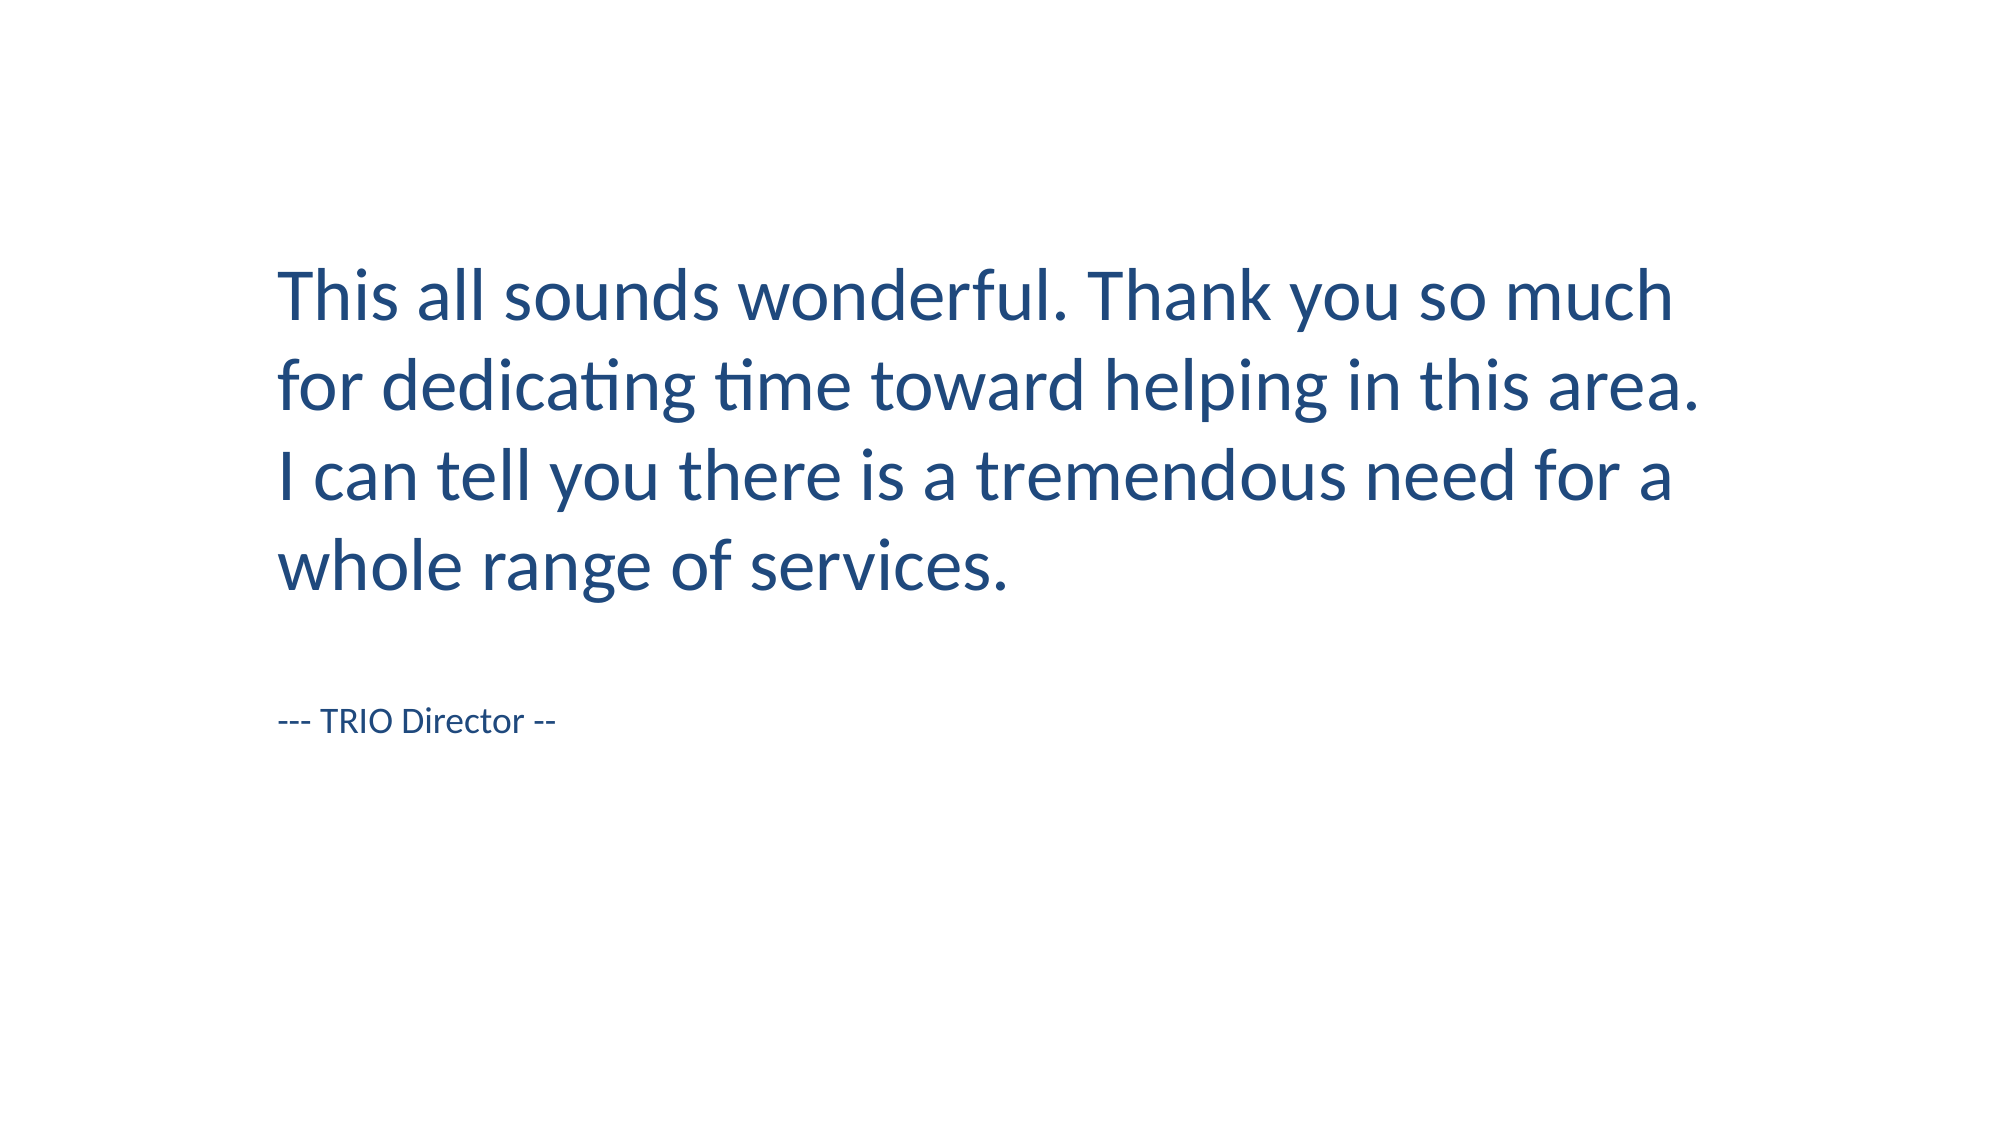

This all sounds wonderful. Thank you so much for dedicating time toward helping in this area. I can tell you there is a tremendous need for a whole range of services.

--- TRIO Director --